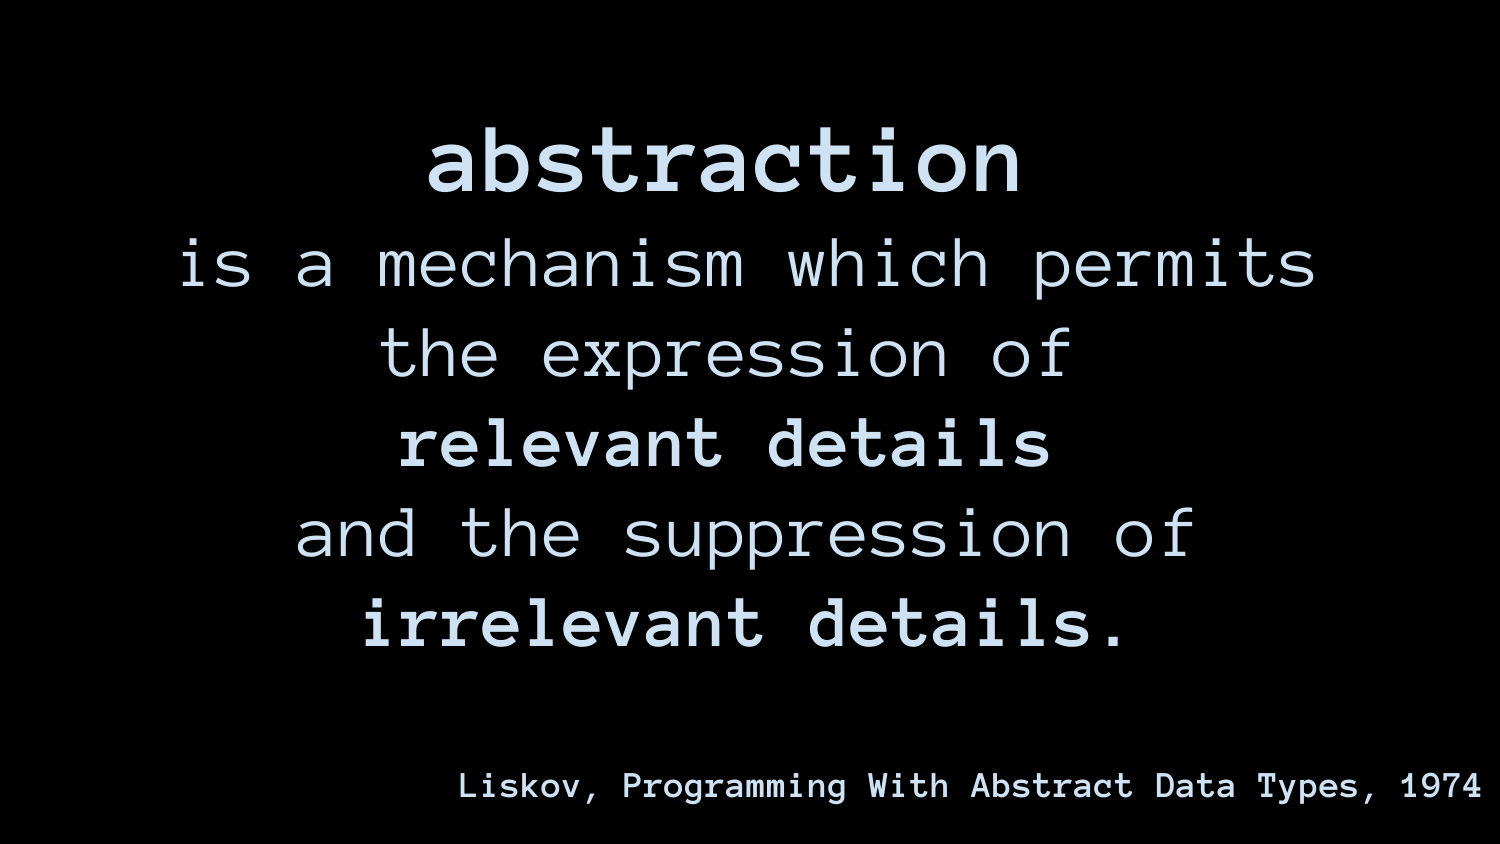

abstraction
is a mechanism which permits the expression of
relevant details
and the suppression of irrelevant details.

Liskov, Programming With Abstract Data Types, 1974